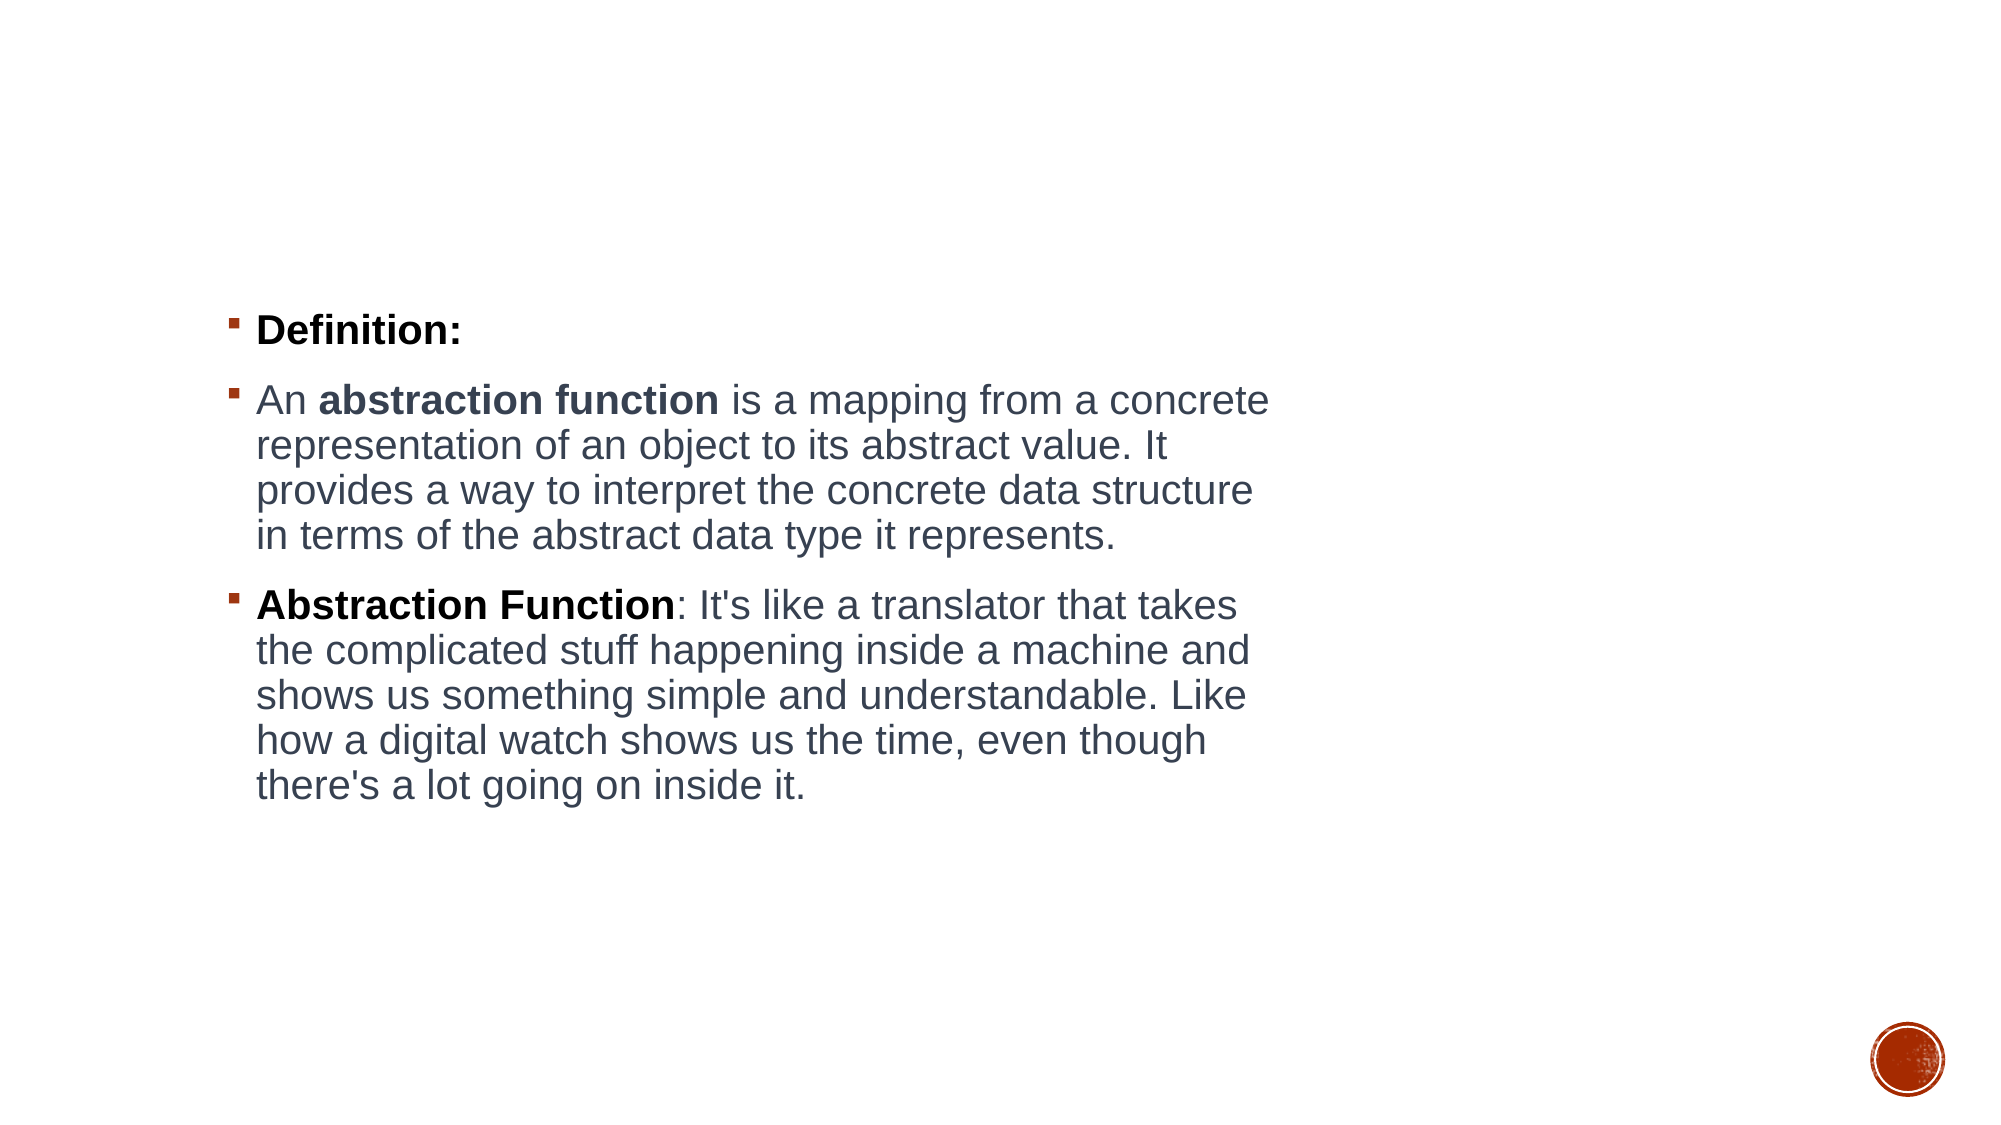

# What is Abstraction Functions
Definition:
An abstraction function is a mapping from a concrete representation of an object to its abstract value. It provides a way to interpret the concrete data structure in terms of the abstract data type it represents.
Abstraction Function: It's like a translator that takes the complicated stuff happening inside a machine and shows us something simple and understandable. Like how a digital watch shows us the time, even though there's a lot going on inside it.